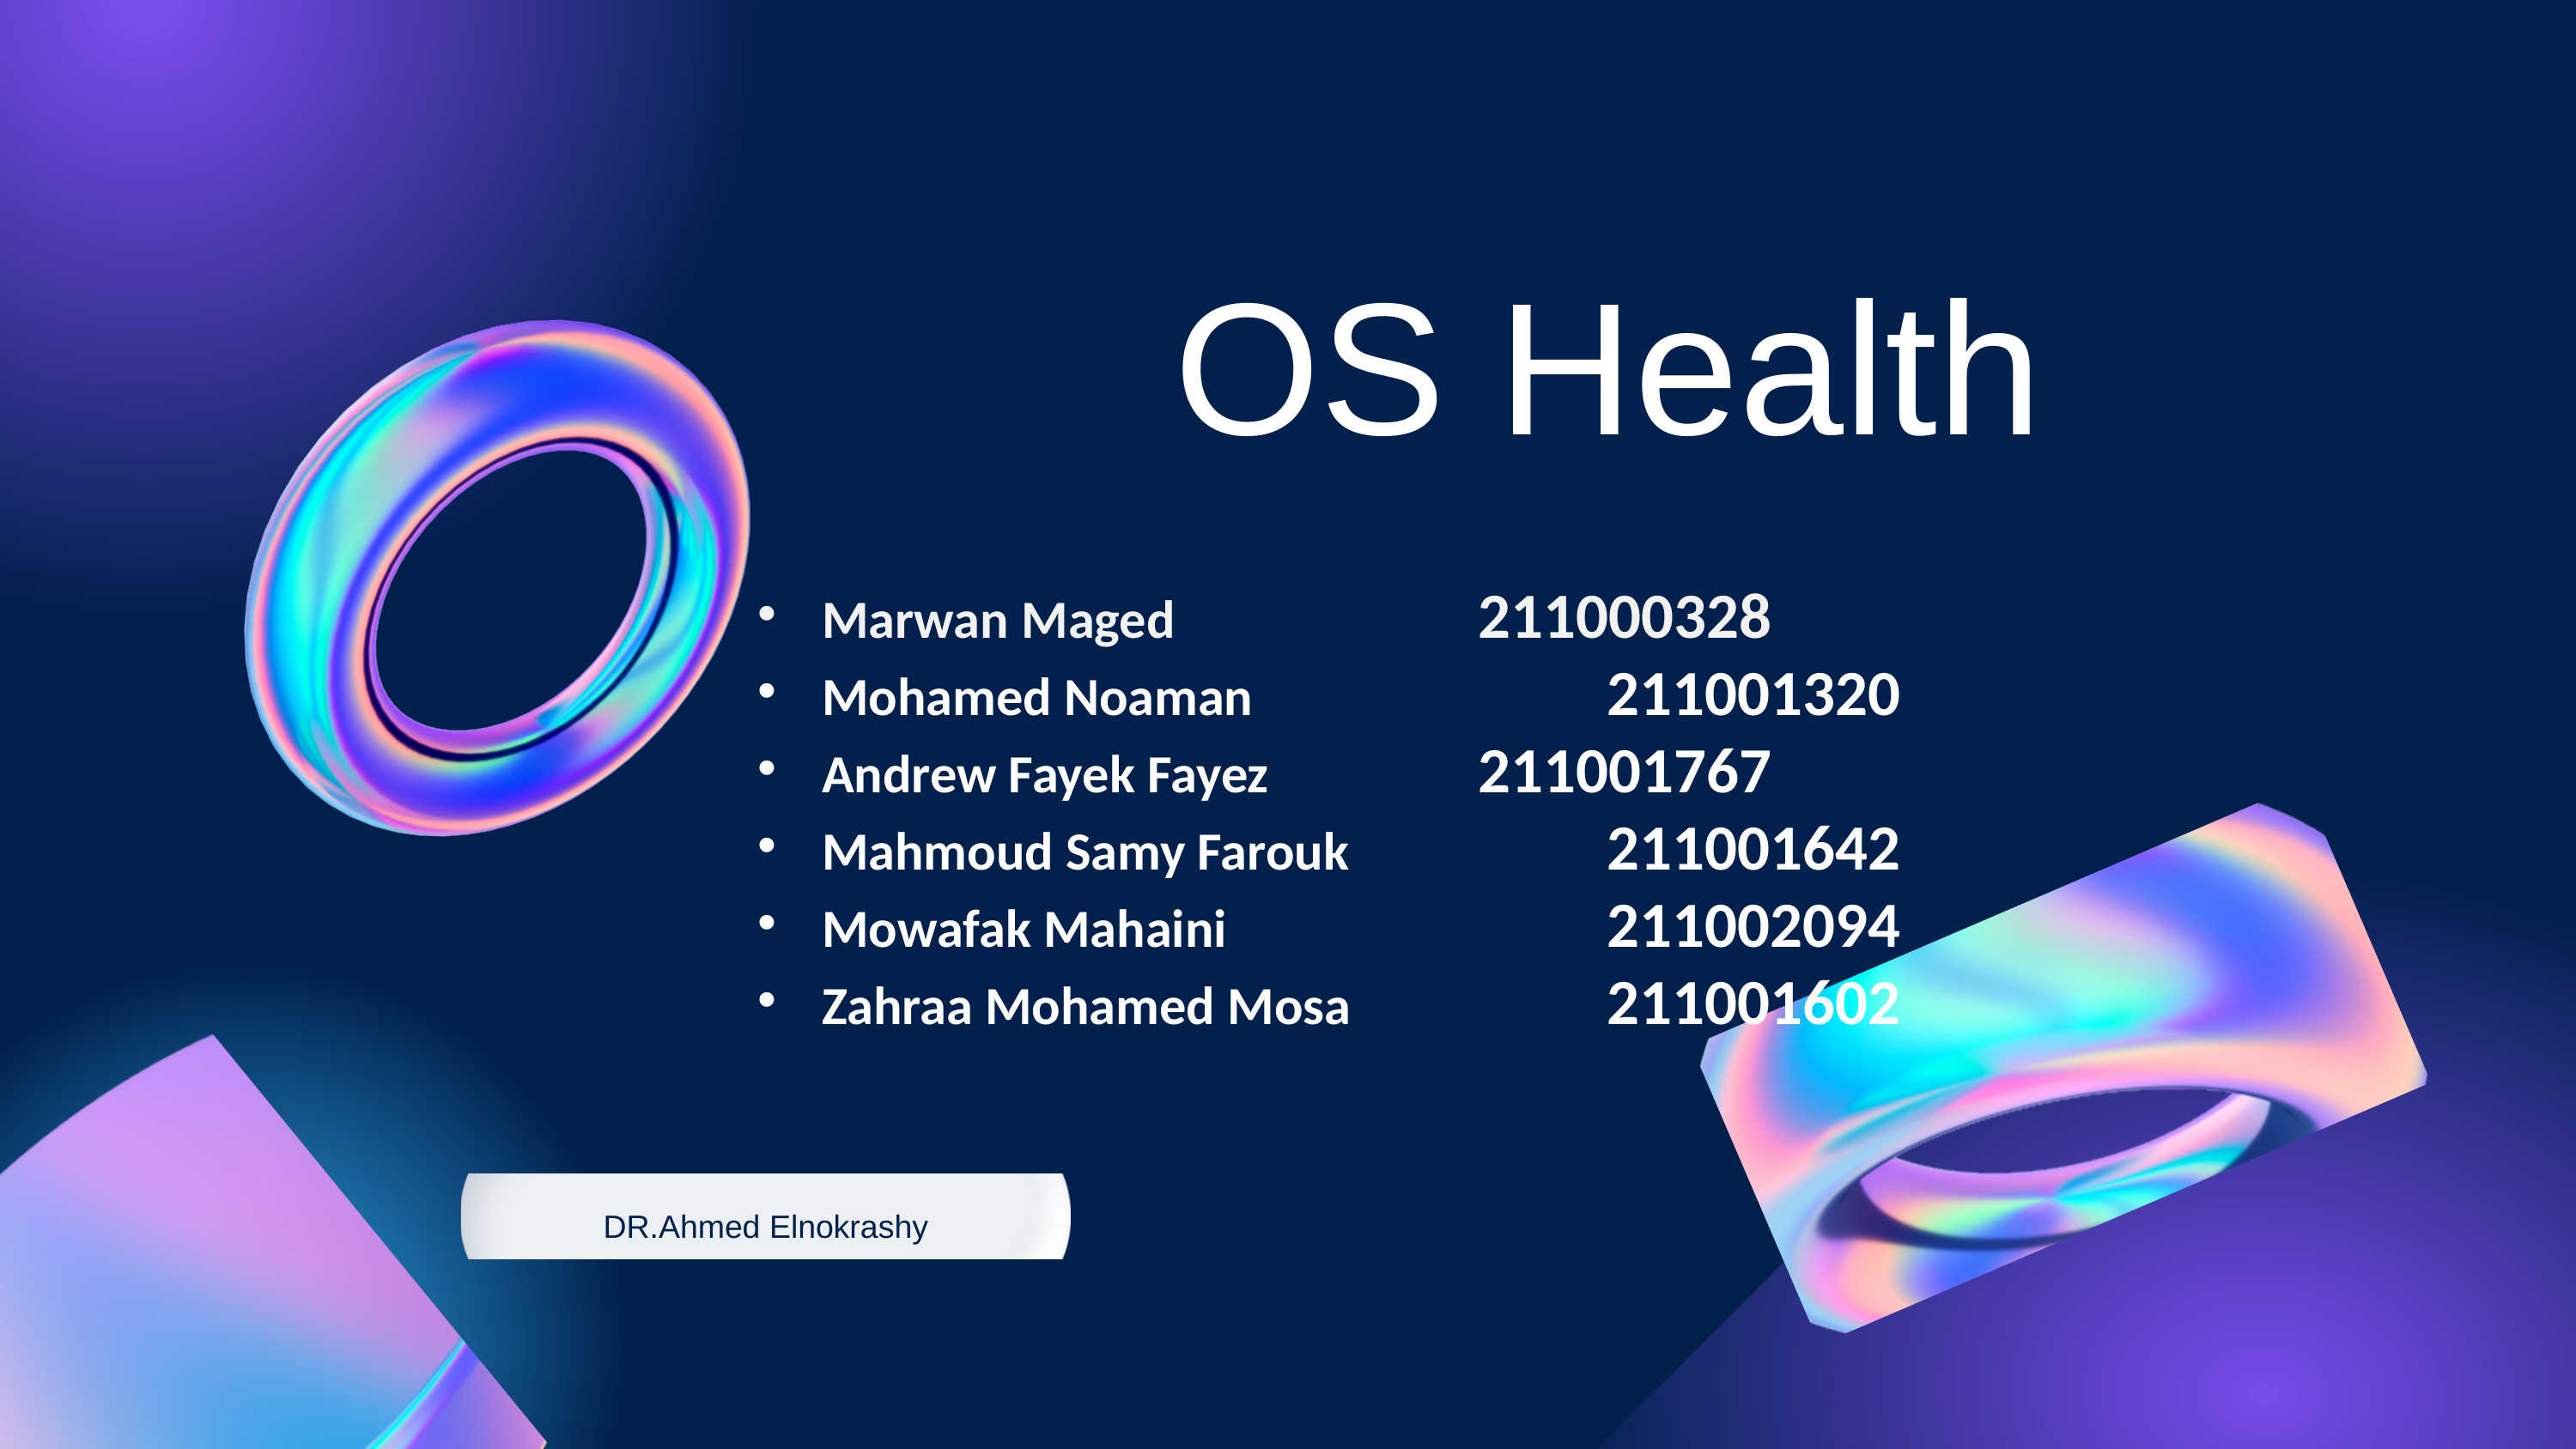

OS Health

Marwan Maged 			 211000328
Mohamed Noaman 			 211001320
Andrew Fayek Fayez 		 211001767
Mahmoud Samy Farouk 		 211001642
Mowafak Mahaini 		 	 211002094
Zahraa Mohamed Mosa 	 	 211001602

DR.Ahmed Elnokrashy